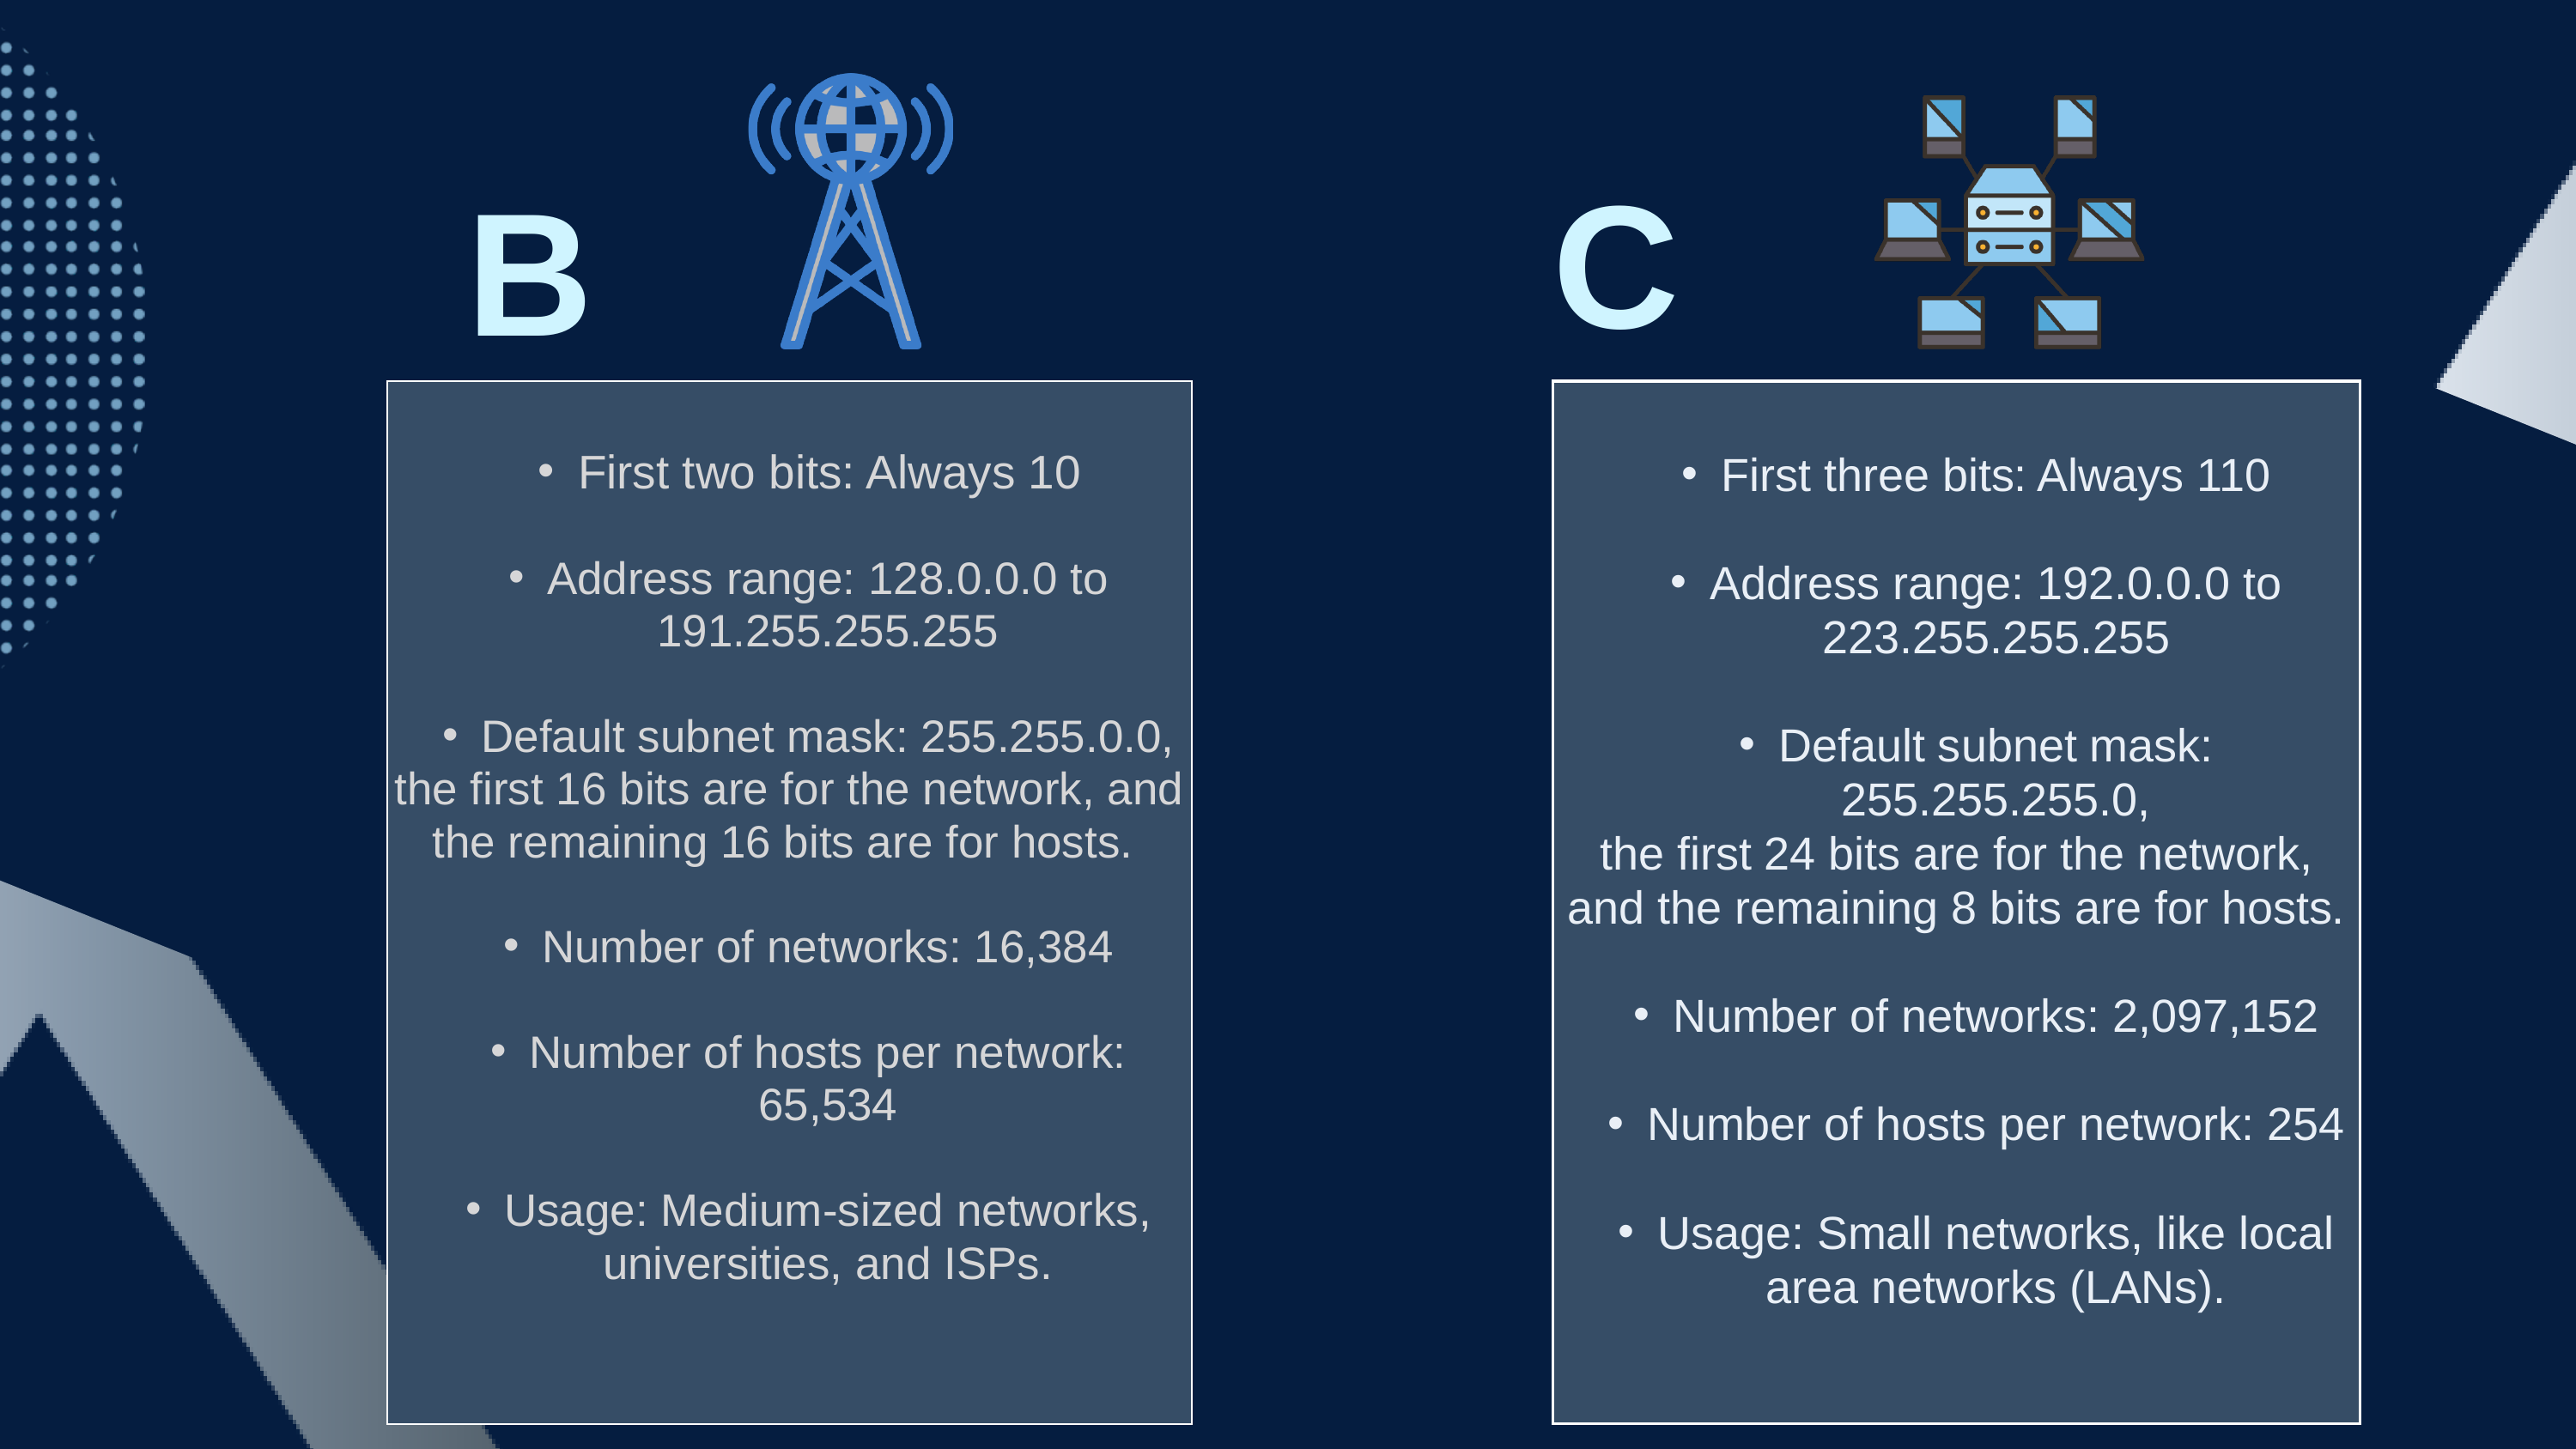

C
B

First two bits: Always 10

Address range: 128.0.0.0 to 191.255.255.255

Default subnet mask: 255.255.0.0,
the first 16 bits are for the network, and the remaining 16 bits are for hosts.

Number of networks: 16,384

Number of hosts per network: 65,534

Usage: Medium-sized networks, universities, and ISPs.

First three bits: Always 110

Address range: 192.0.0.0 to 223.255.255.255

Default subnet mask: 255.255.255.0,
the first 24 bits are for the network, and the remaining 8 bits are for hosts.

Number of networks: 2,097,152

Number of hosts per network: 254

Usage: Small networks, like local area networks (LANs).